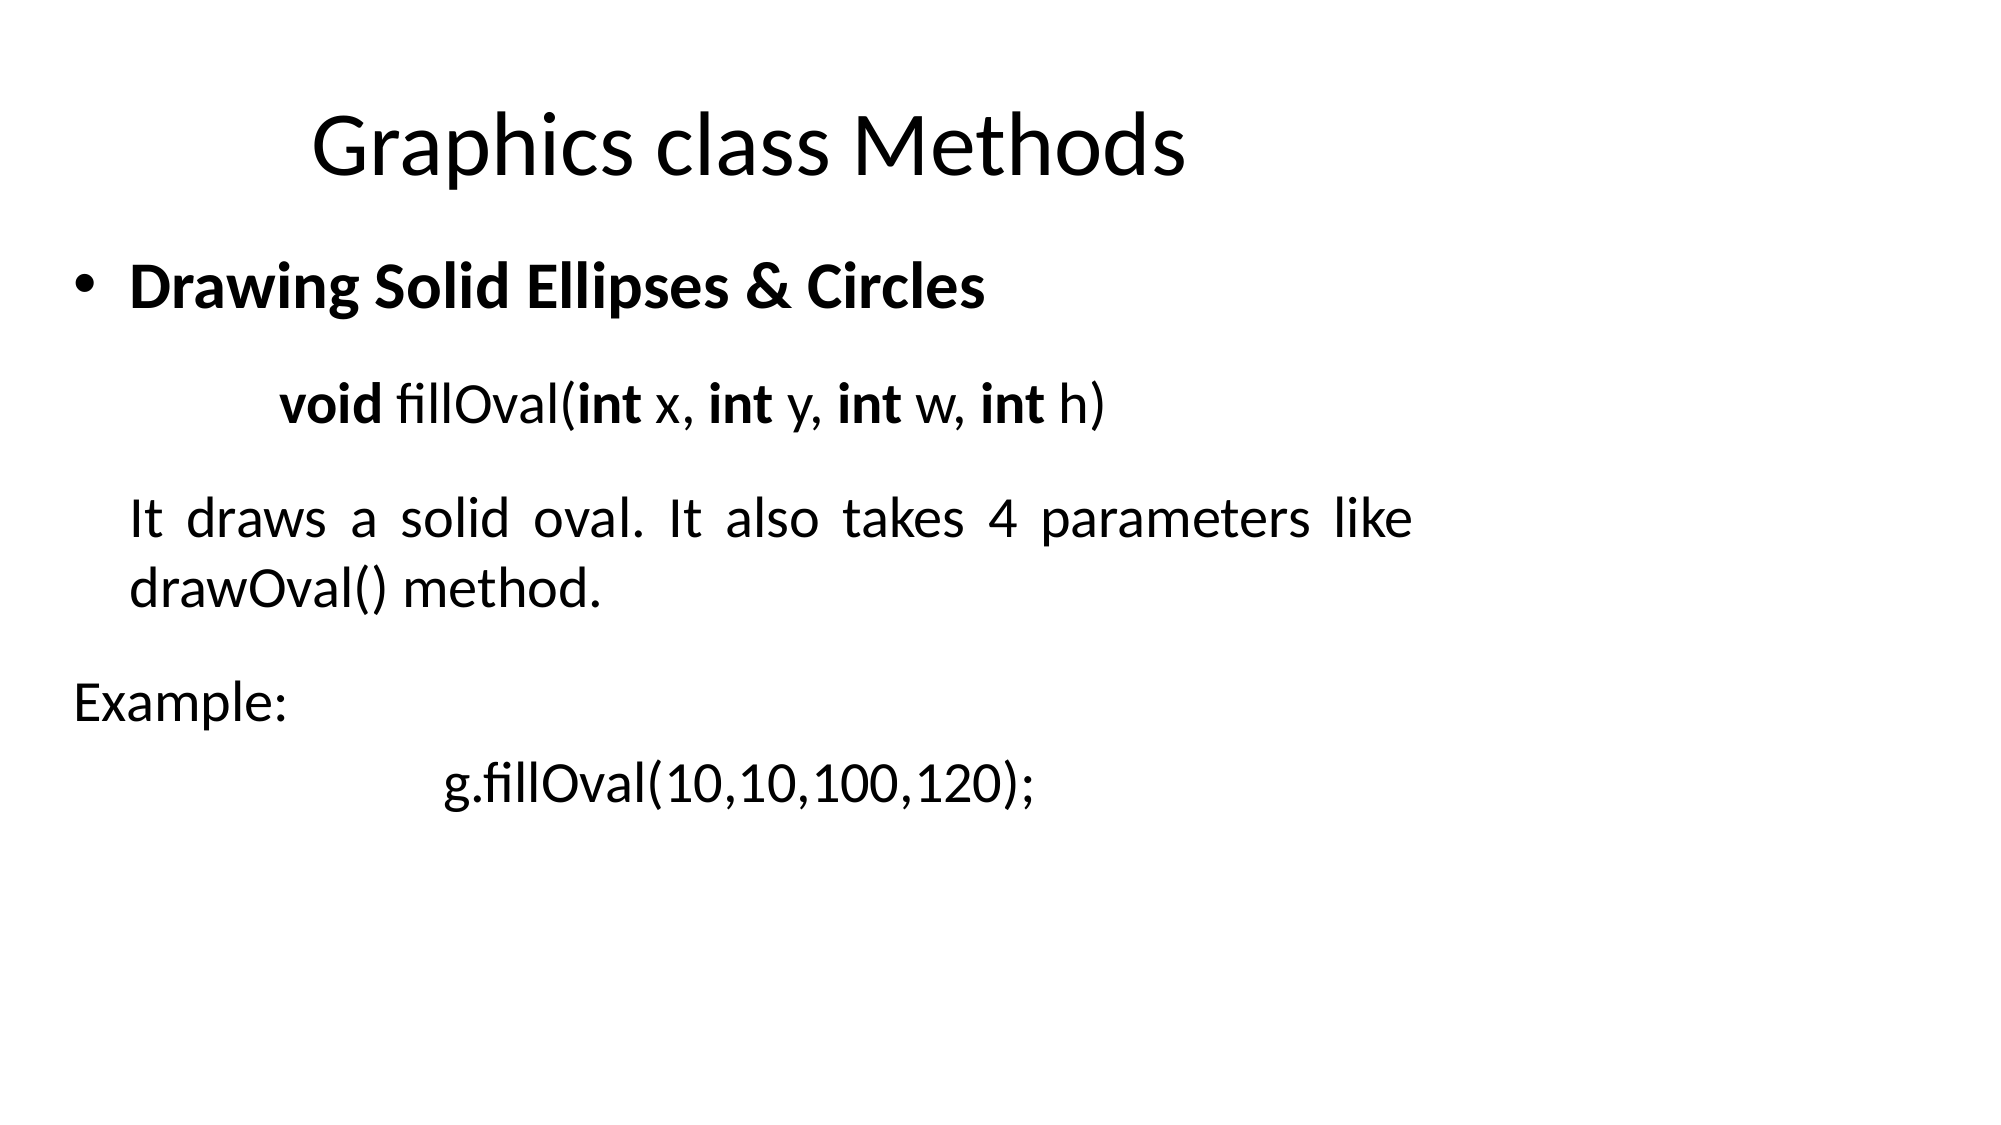

# Graphics class Methods
Drawing Solid Ellipses & Circles

		void fillOval(int x, int y, int w, int h)

	It draws a solid oval. It also takes 4 parameters like drawOval() method.

Example:
			 g.fillOval(10,10,100,120);